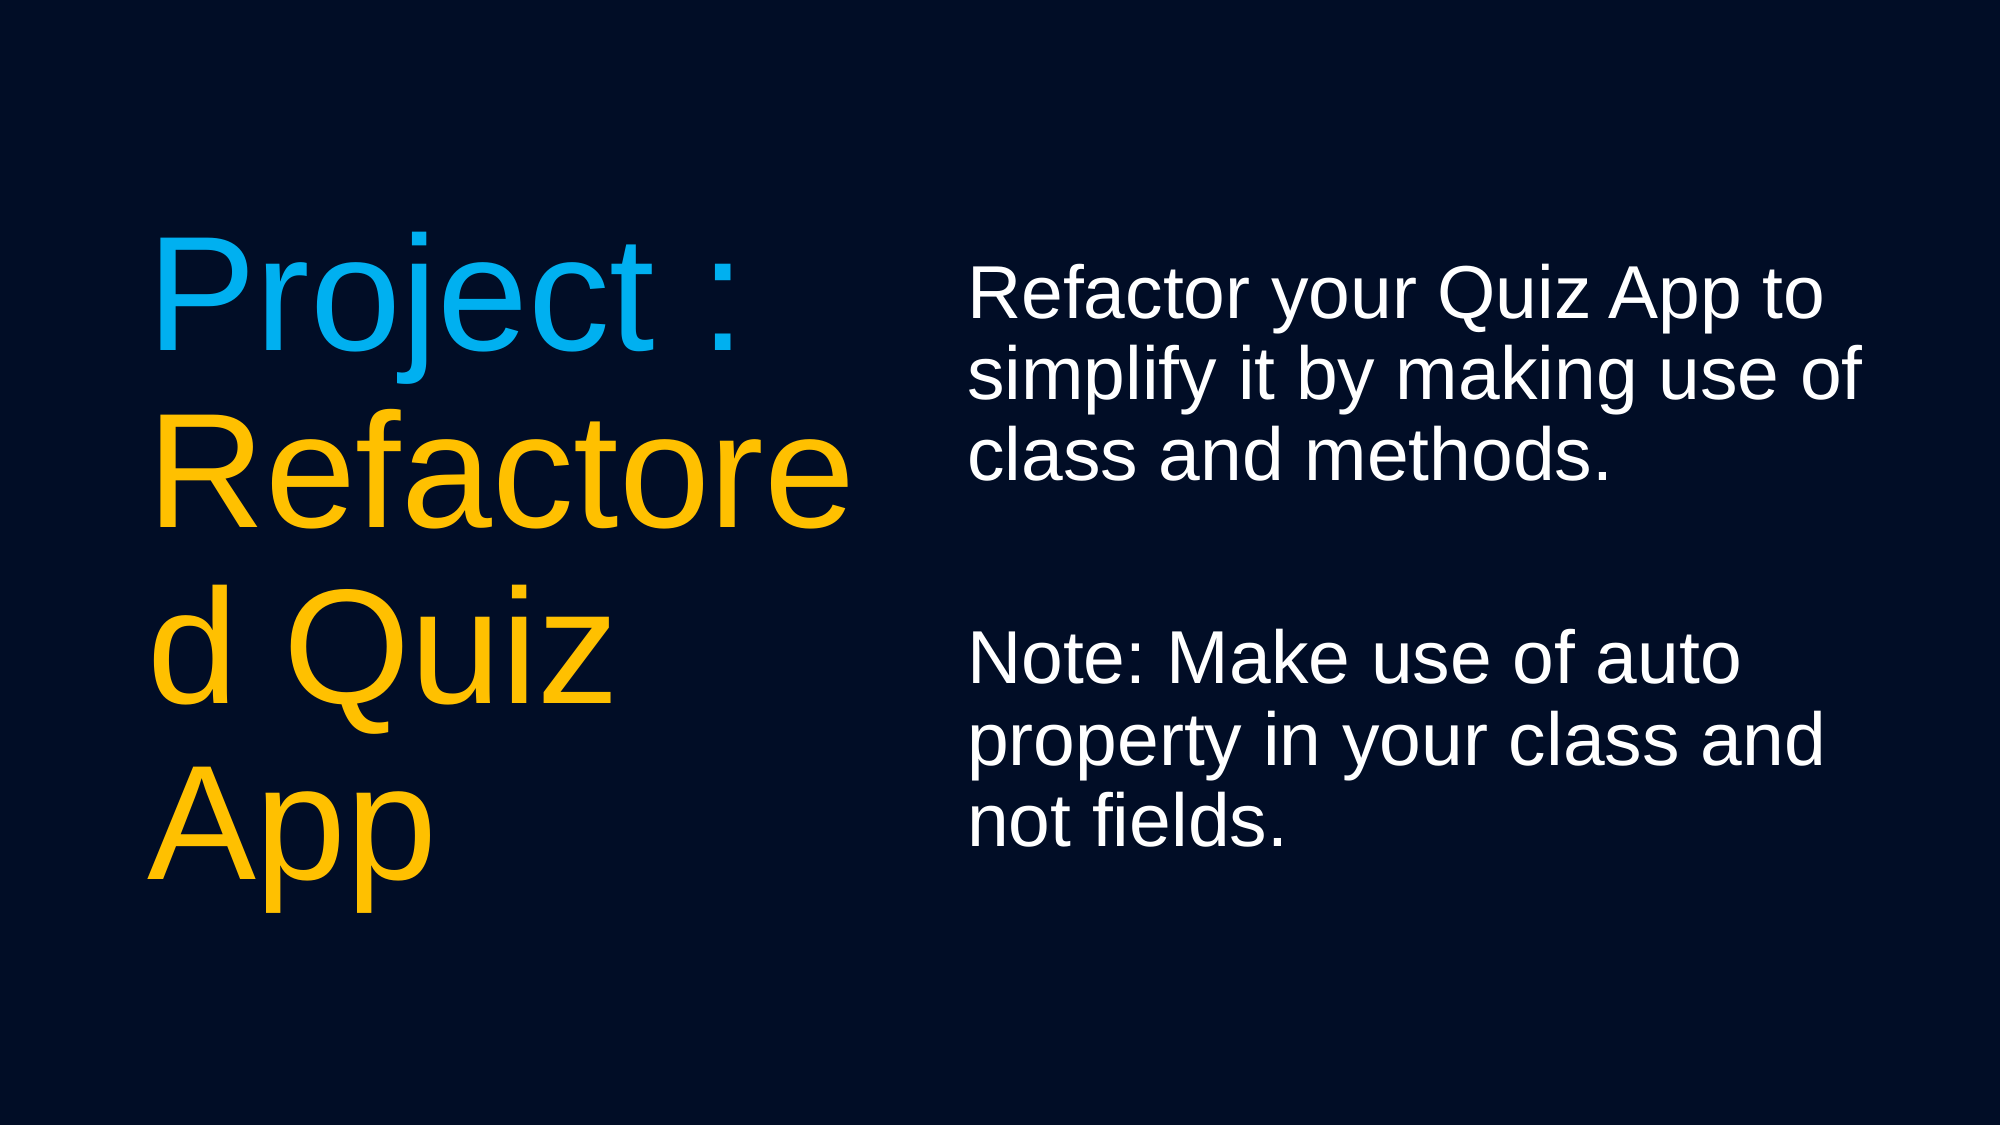

# Project : Refactored Quiz App
Refactor your Quiz App to simplify it by making use of class and methods.

Note: Make use of auto property in your class and not fields.